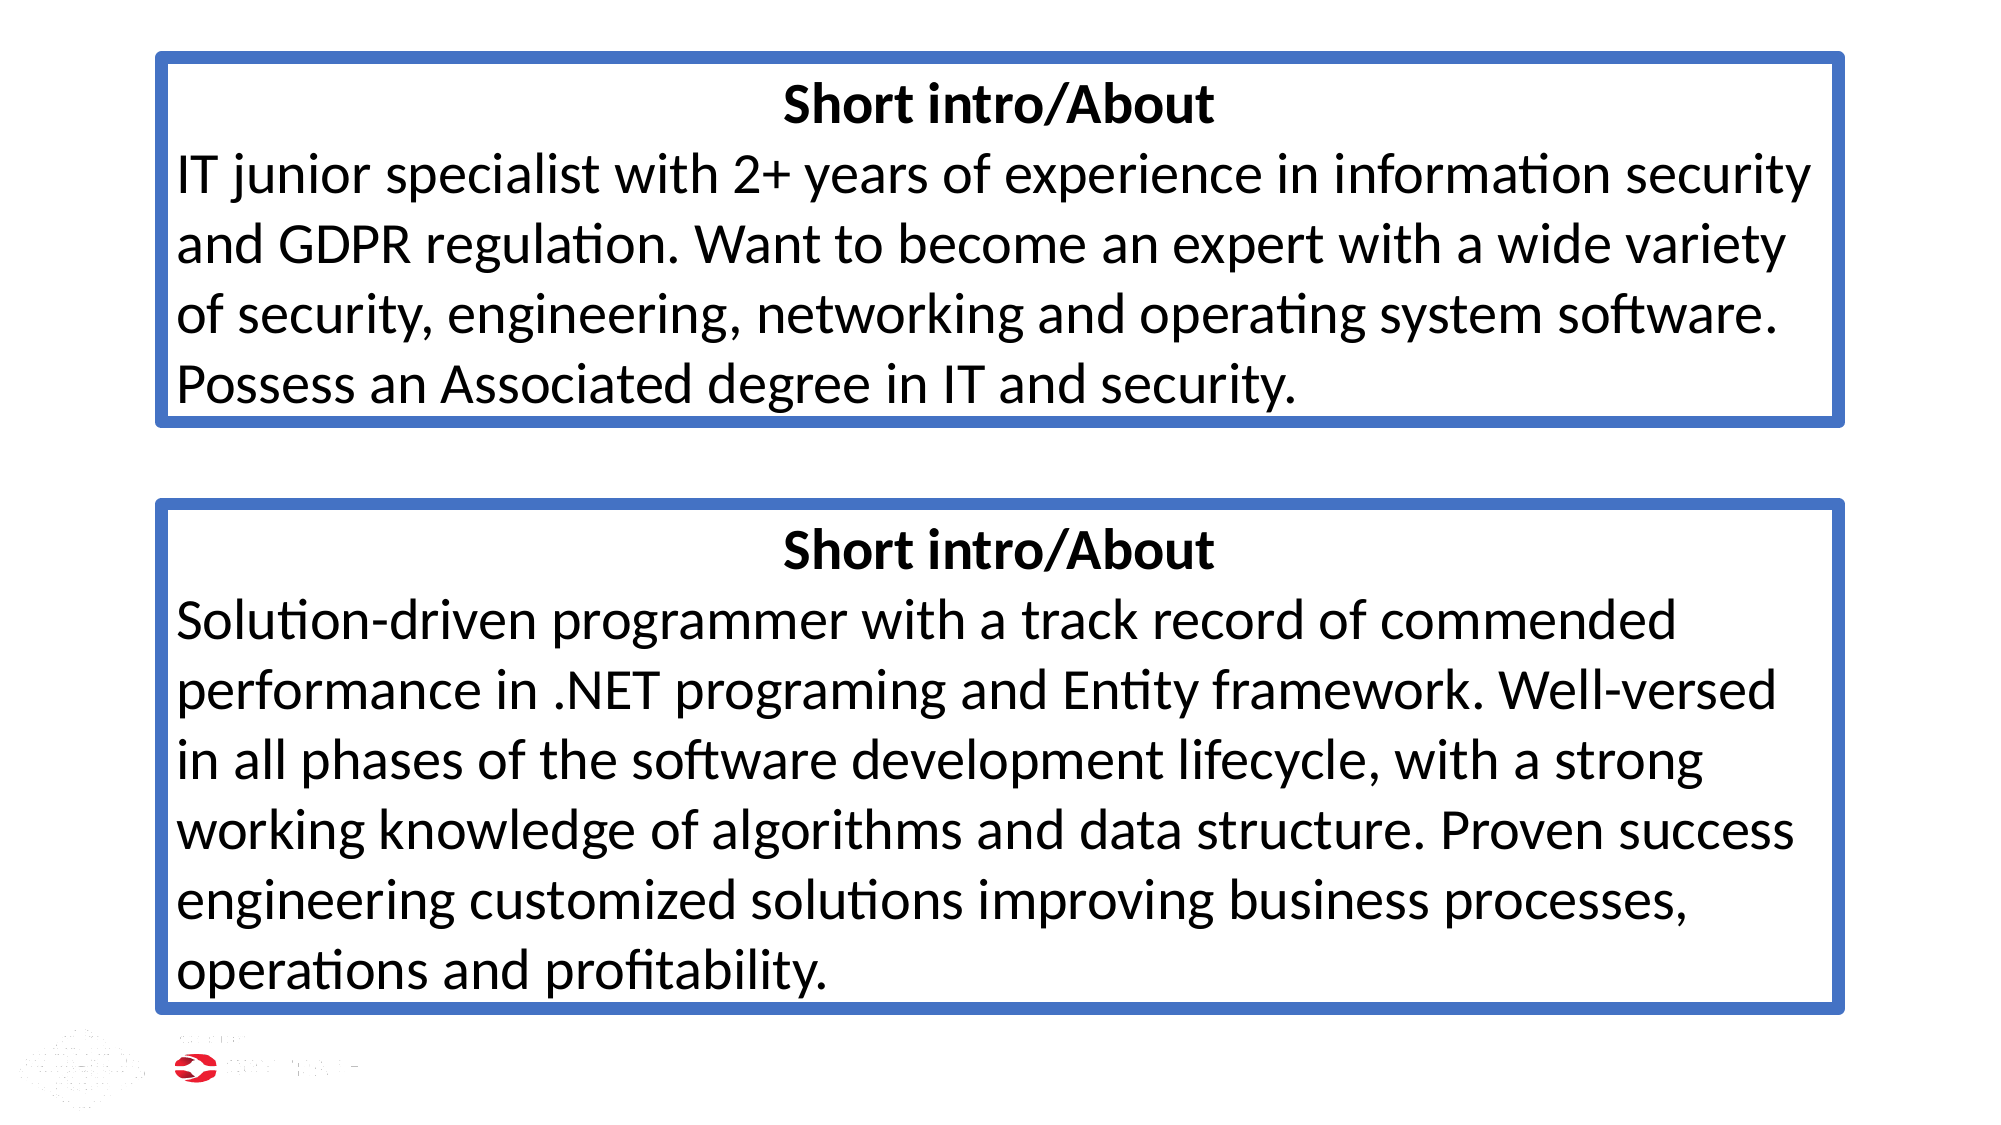

Short intro/About
IT junior specialist with 2+ years of experience in information security and GDPR regulation. Want to become an expert with a wide variety of security, engineering, networking and operating system software. Possess an Associated degree in IT and security.
Short intro/About
Solution-driven programmer with a track record of commended performance in .NET programing and Entity framework. Well-versed in all phases of the software development lifecycle, with a strong working knowledge of algorithms and data structure. Proven success engineering customized solutions improving business processes, operations and profitability.